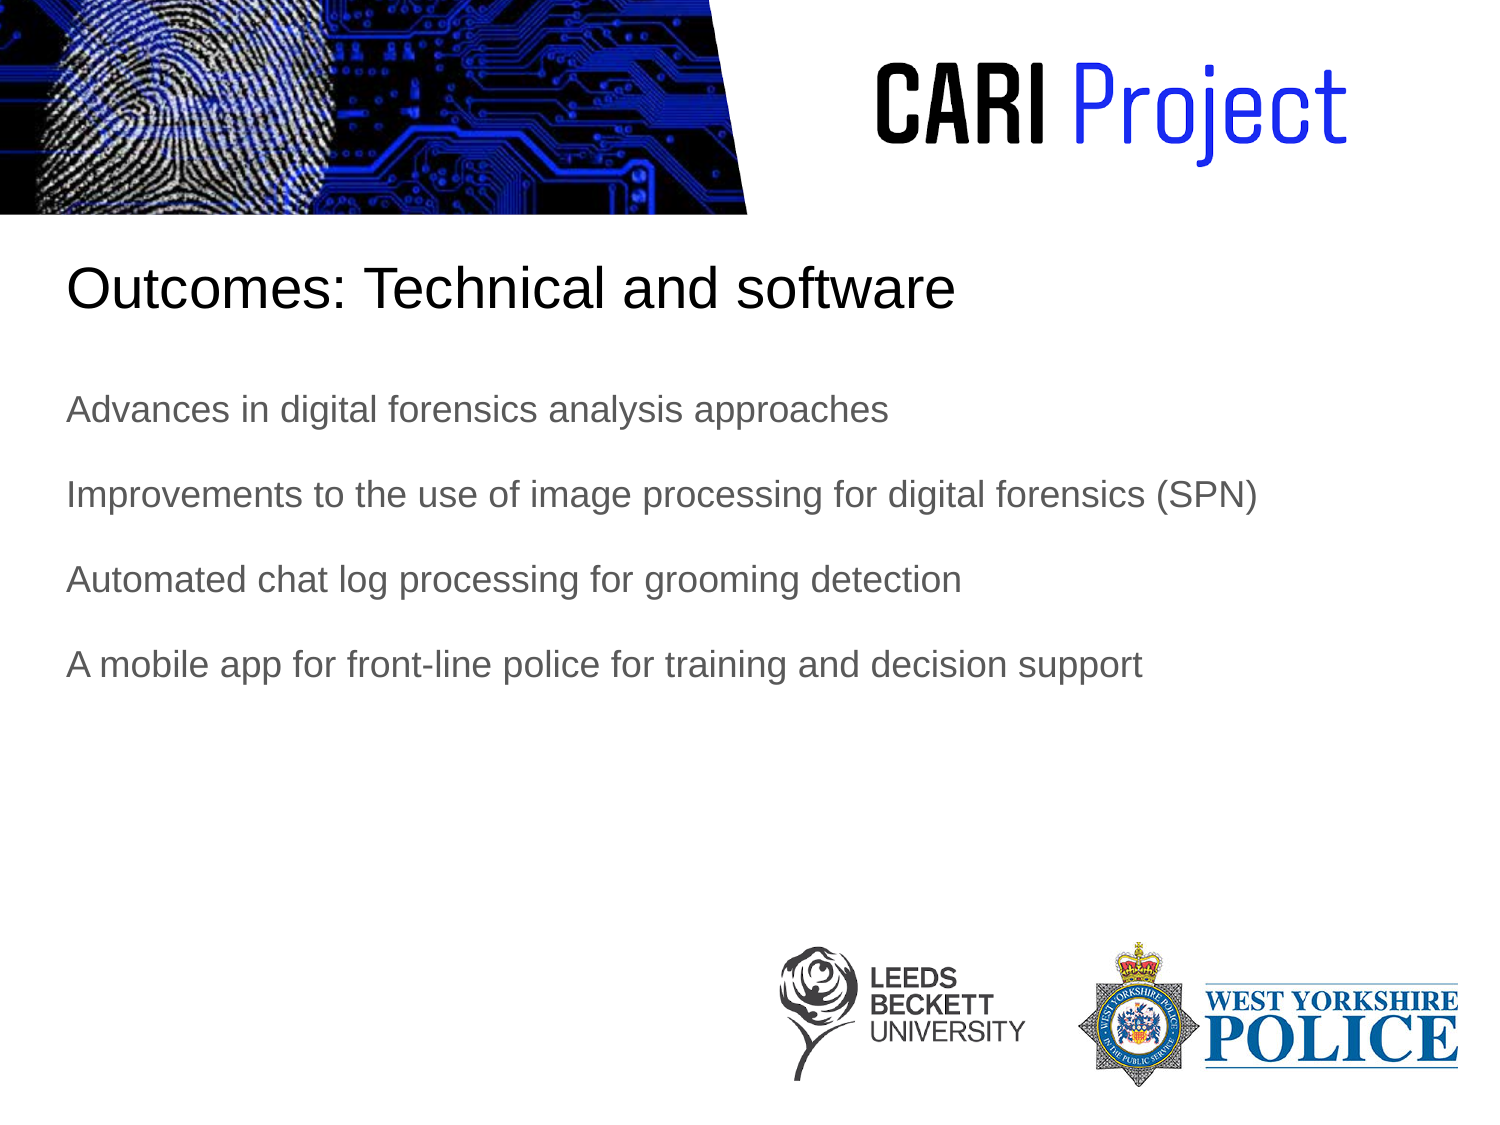

# Outcomes: Technical and software
Advances in digital forensics analysis approaches
Improvements to the use of image processing for digital forensics (SPN)
Automated chat log processing for grooming detection
A mobile app for front-line police for training and decision support